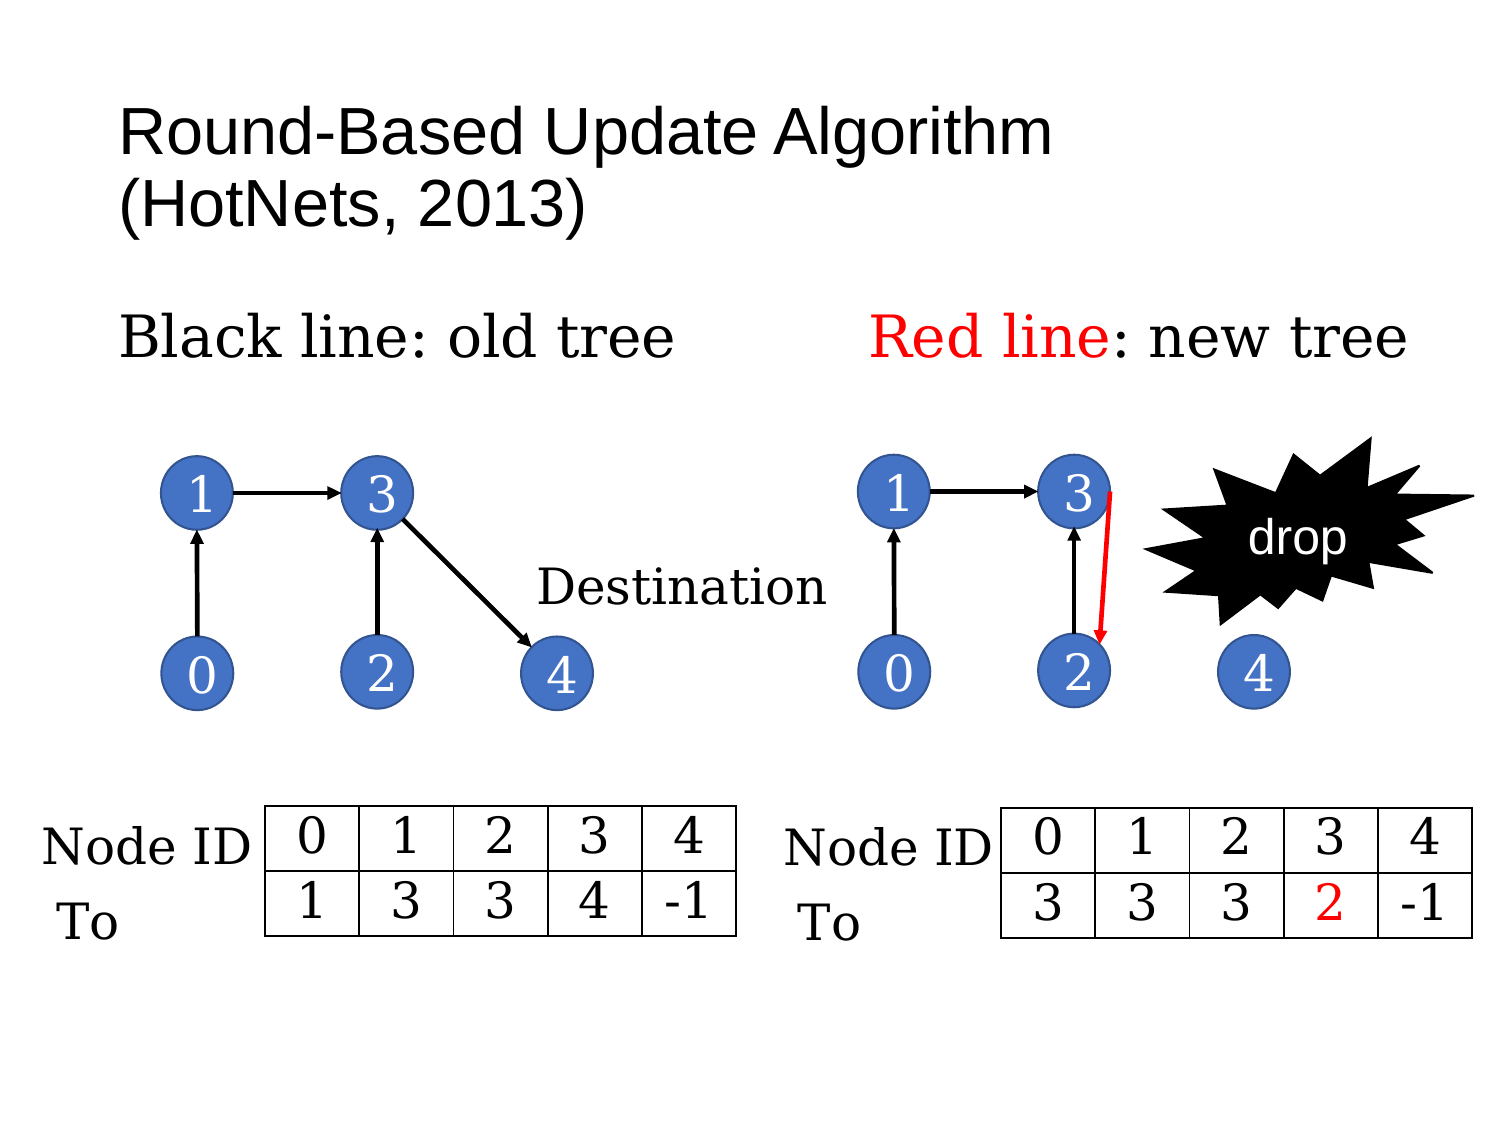

# Round-Based Update Algorithm (HotNets, 2013)
Black line: old tree		Red line: new tree

drop
3
1
2
4
0
3
1
2
4
0
Destination
| 0 | 1 | 2 | 3 | 4 |
| --- | --- | --- | --- | --- |
| 1 | 3 | 3 | 4 | -1 |
Node ID
| 0 | 1 | 2 | 3 | 4 |
| --- | --- | --- | --- | --- |
| 3 | 3 | 3 | 2 | -1 |
Node ID
To
To